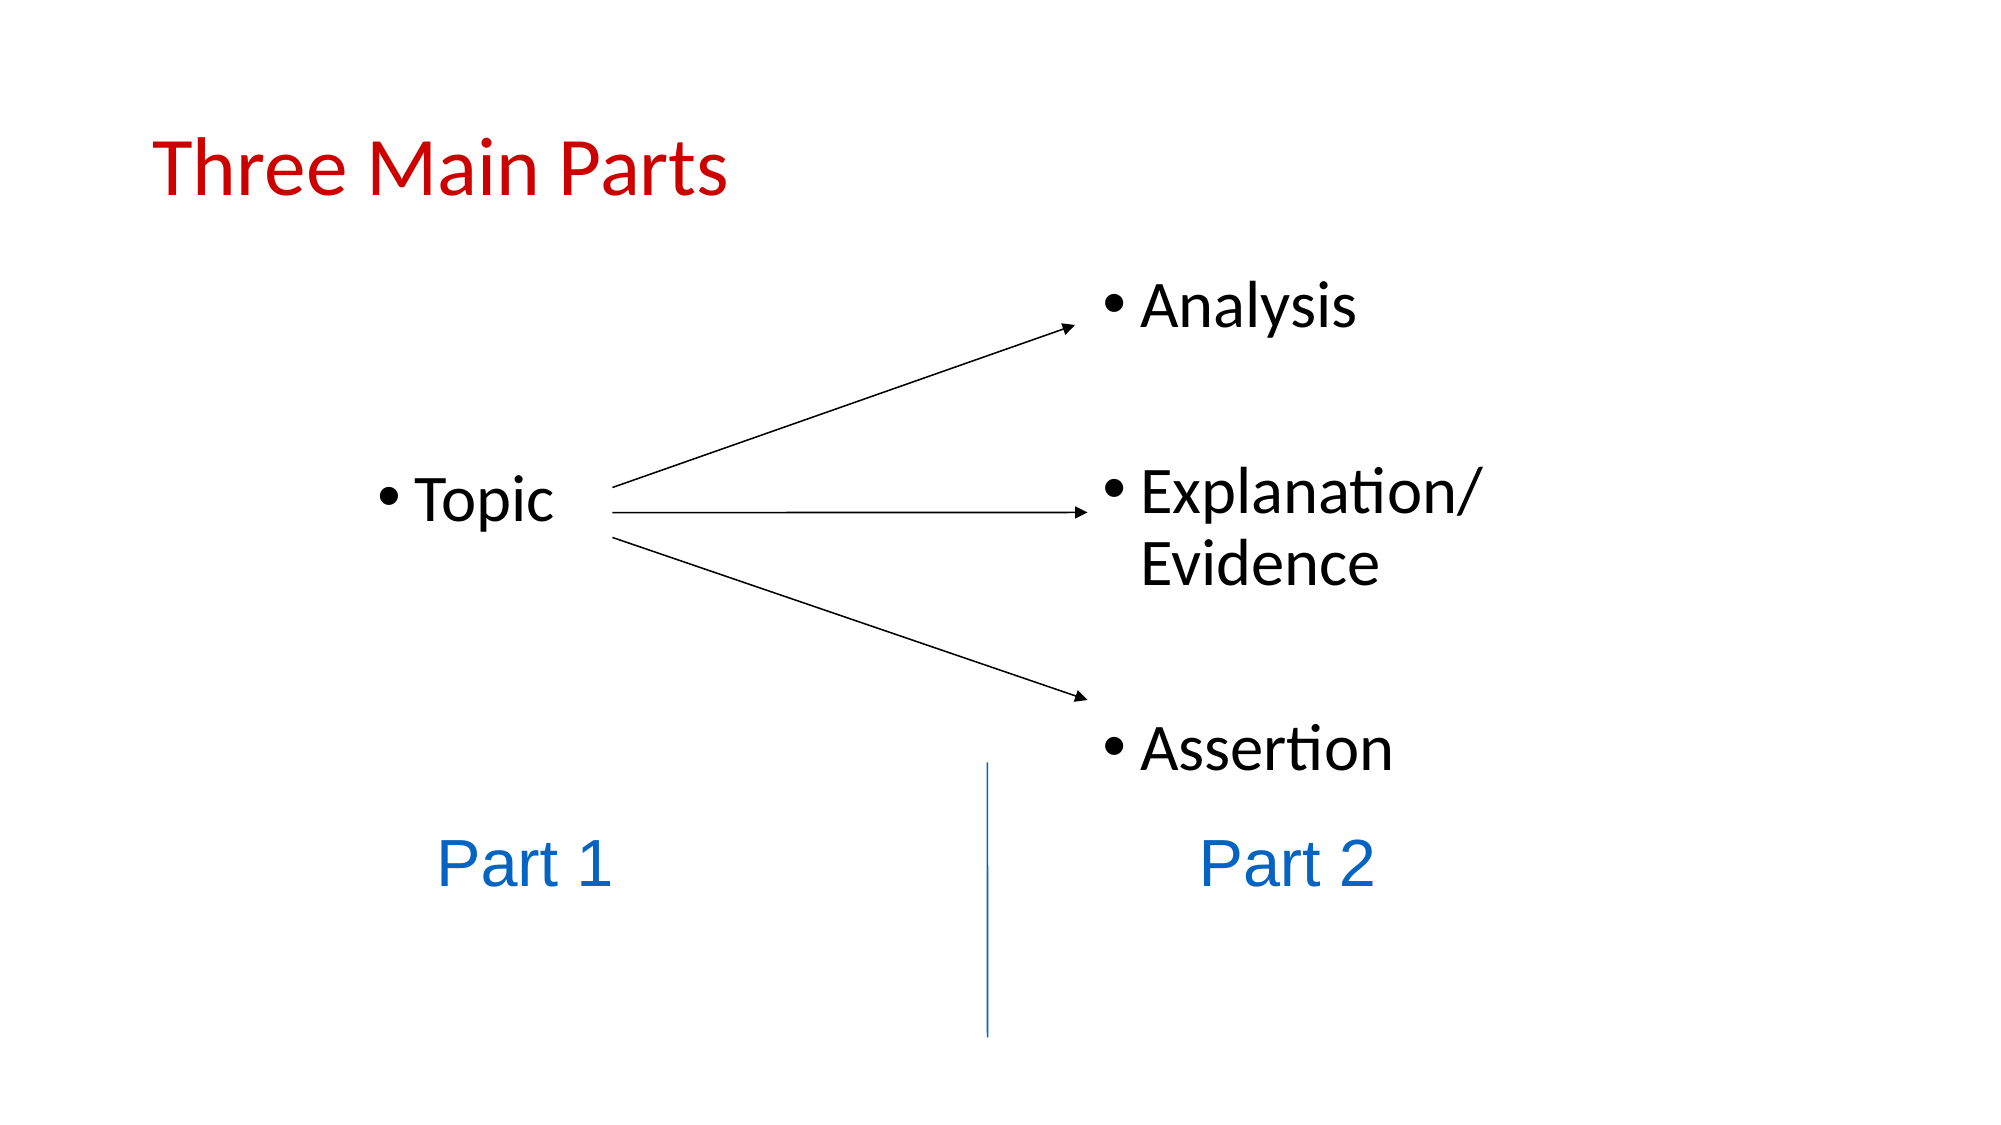

# Three Main Parts

Topic
Analysis

Explanation/Evidence

Assertion

Part 1
Part 2